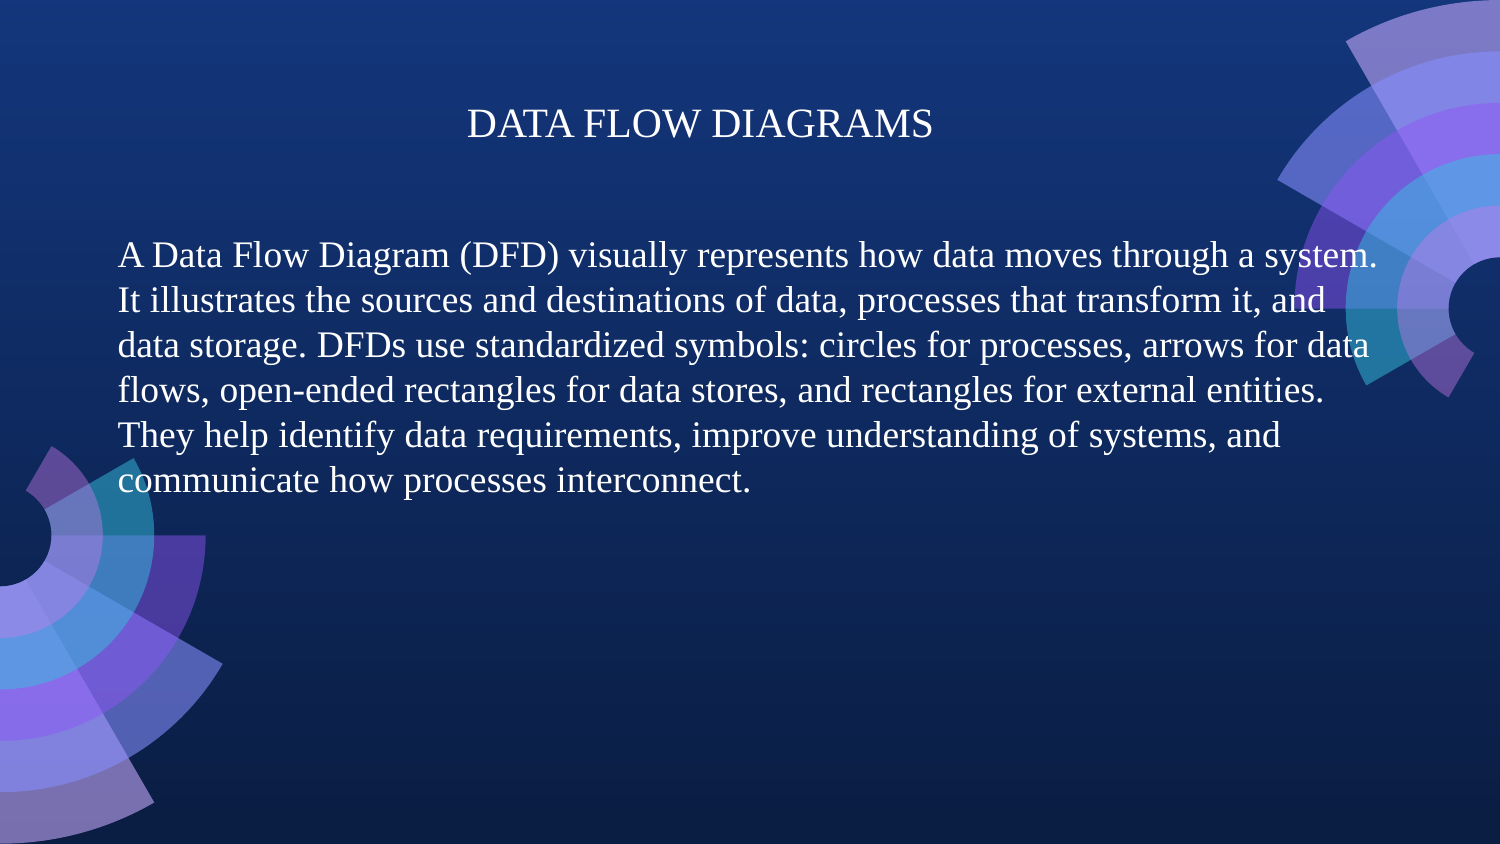

DATA FLOW DIAGRAMS
A Data Flow Diagram (DFD) visually represents how data moves through a system. It illustrates the sources and destinations of data, processes that transform it, and data storage. DFDs use standardized symbols: circles for processes, arrows for data flows, open-ended rectangles for data stores, and rectangles for external entities. They help identify data requirements, improve understanding of systems, and communicate how processes interconnect.